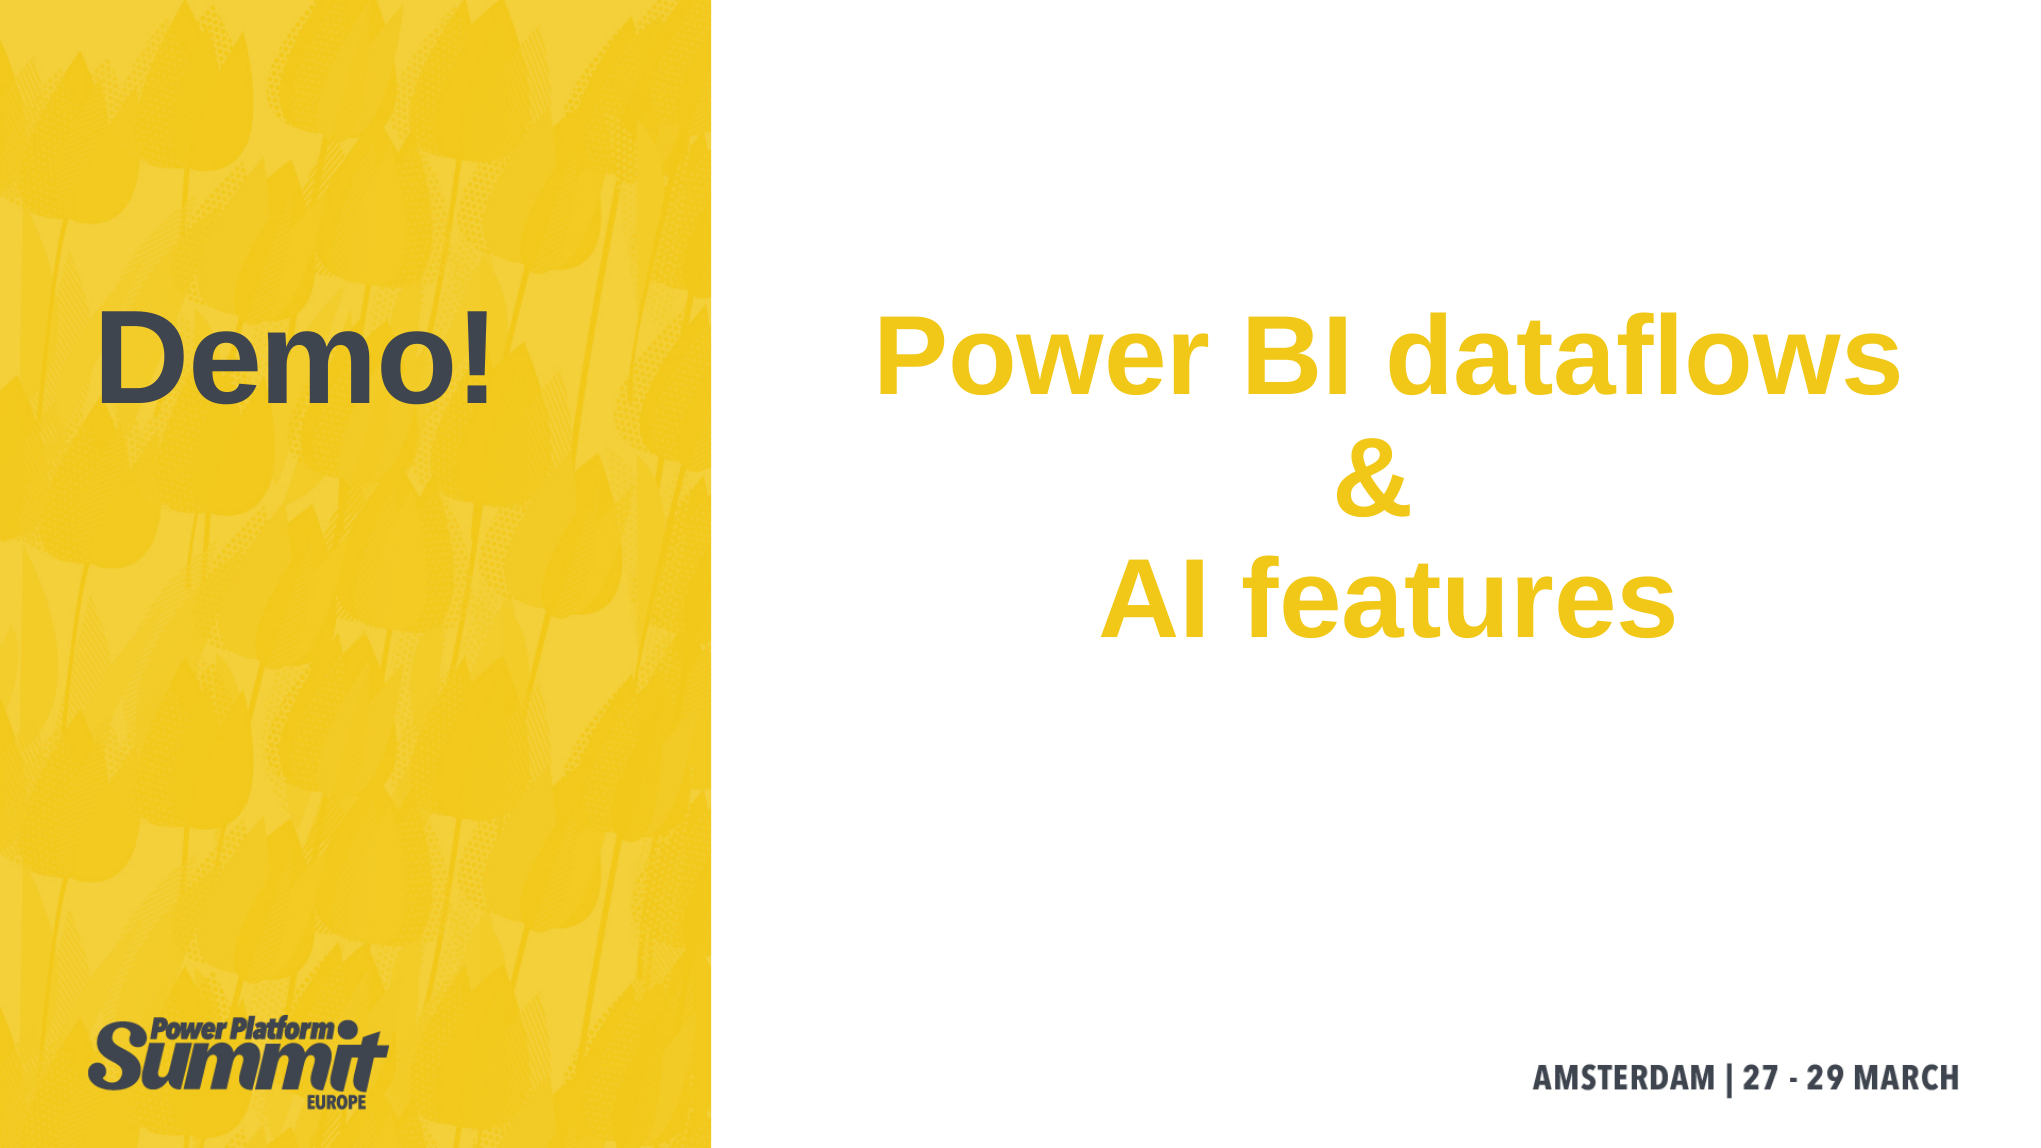

# Demo!
Power BI dataflows &
AI features